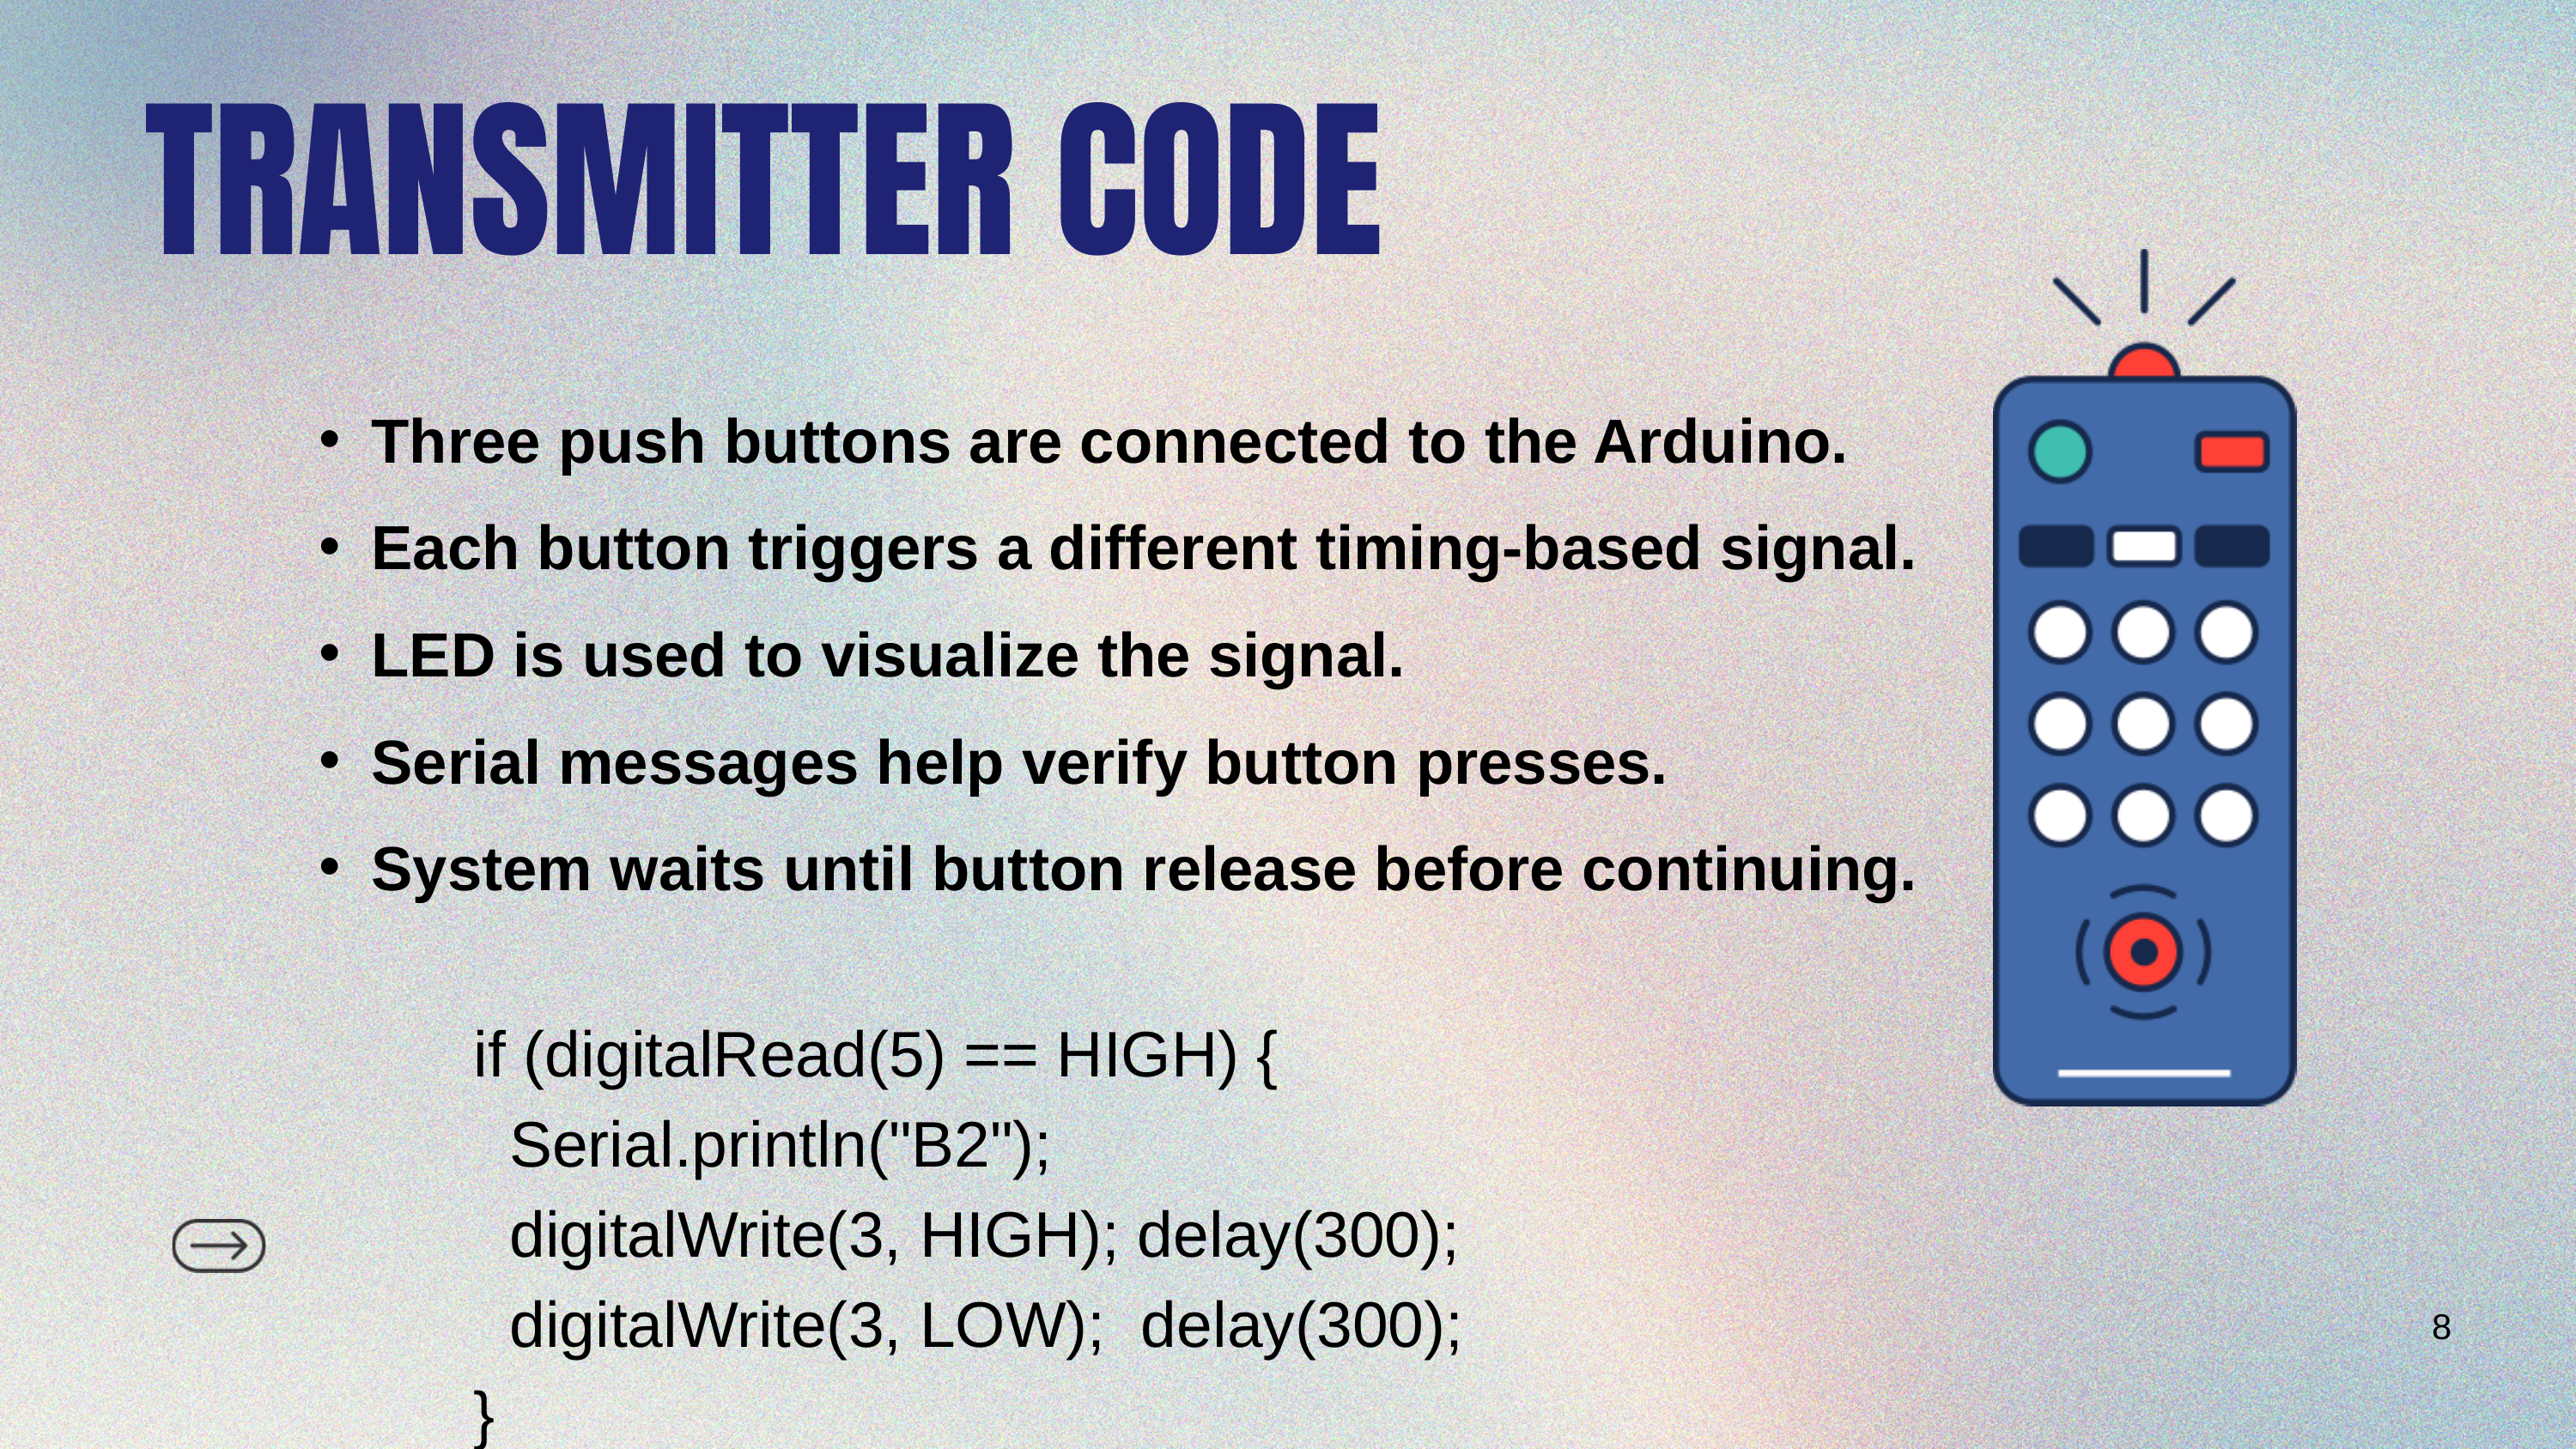

TRANSMITTER CODE

Three push buttons are connected to the Arduino.
Each button triggers a different timing-based signal.
LED is used to visualize the signal.
Serial messages help verify button presses.
System waits until button release before continuing.

if (digitalRead(5) == HIGH) {
  Serial.println("B2");
  digitalWrite(3, HIGH); delay(300);
  digitalWrite(3, LOW);  delay(300);
}

8